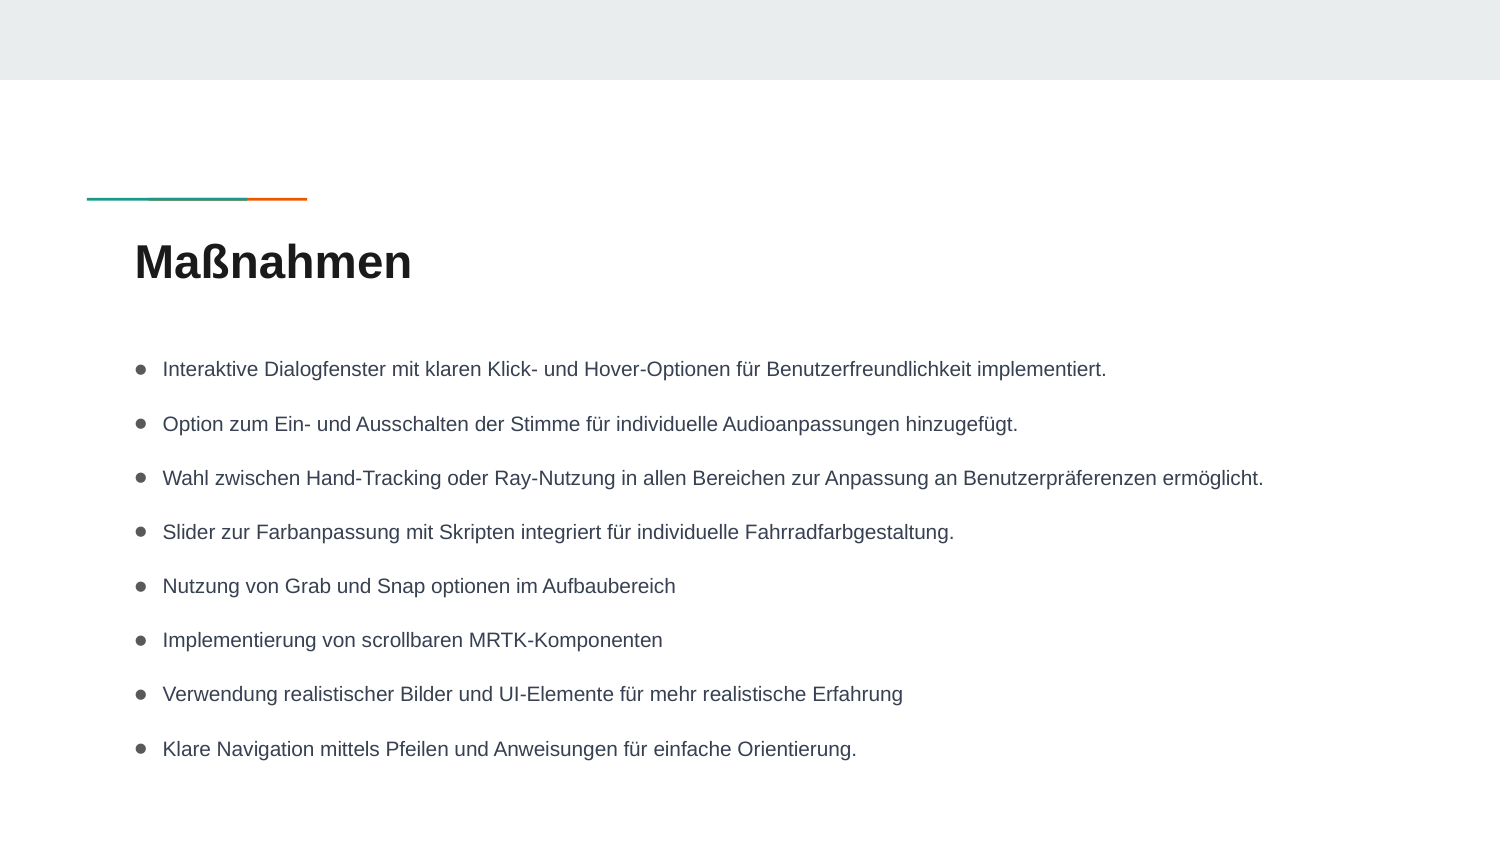

# Maßnahmen
Interaktive Dialogfenster mit klaren Klick- und Hover-Optionen für Benutzerfreundlichkeit implementiert.
Option zum Ein- und Ausschalten der Stimme für individuelle Audioanpassungen hinzugefügt.
Wahl zwischen Hand-Tracking oder Ray-Nutzung in allen Bereichen zur Anpassung an Benutzerpräferenzen ermöglicht.
Slider zur Farbanpassung mit Skripten integriert für individuelle Fahrradfarbgestaltung.
Nutzung von Grab und Snap optionen im Aufbaubereich
Implementierung von scrollbaren MRTK-Komponenten
Verwendung realistischer Bilder und UI-Elemente für mehr realistische Erfahrung
Klare Navigation mittels Pfeilen und Anweisungen für einfache Orientierung.